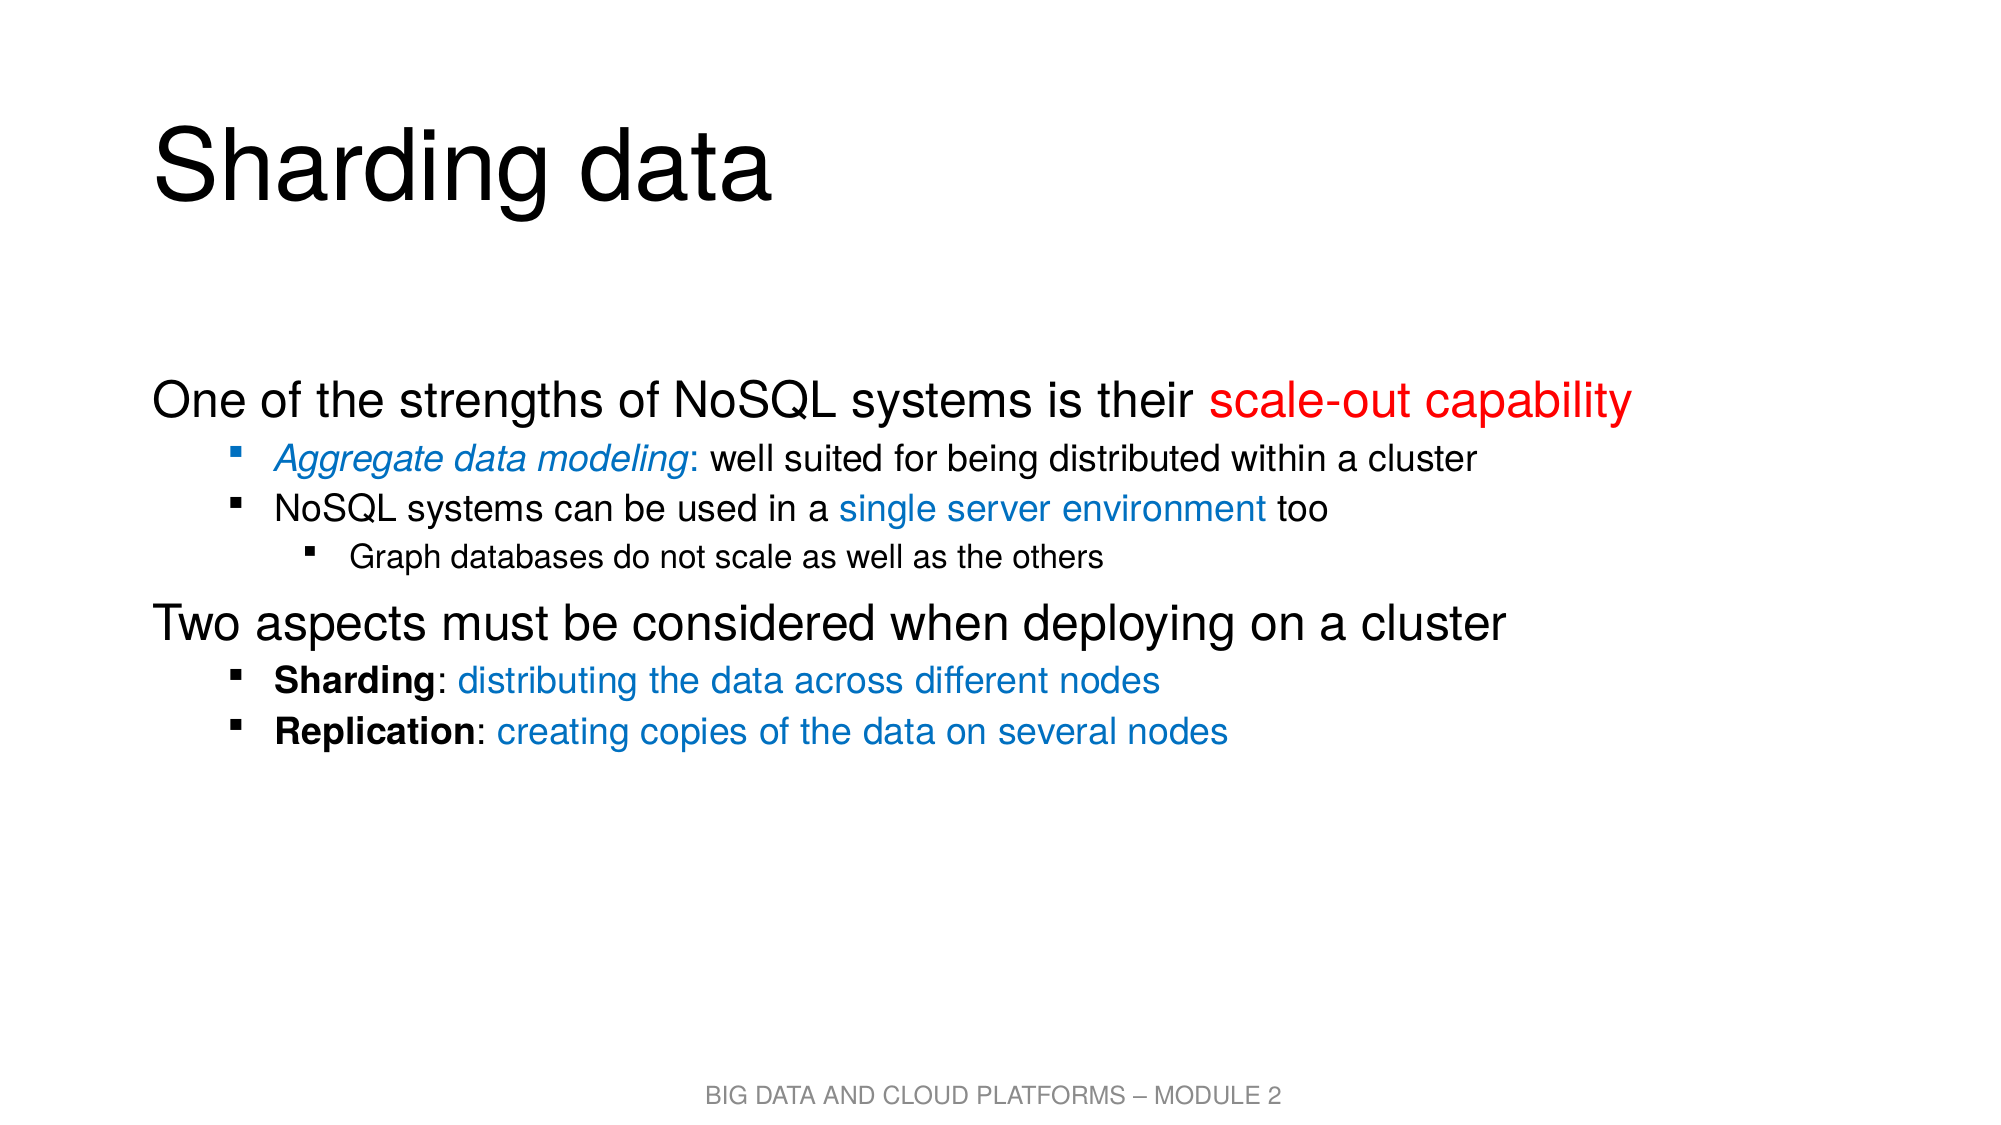

# Sharding data
One of the strengths of NoSQL systems is their scale-out capability
Aggregate data modeling: well suited for being distributed within a cluster
NoSQL systems can be used in a single server environment too
Graph databases do not scale as well as the others
Two aspects must be considered when deploying on a cluster
Sharding: distributing the data across different nodes
Replication: creating copies of the data on several nodes